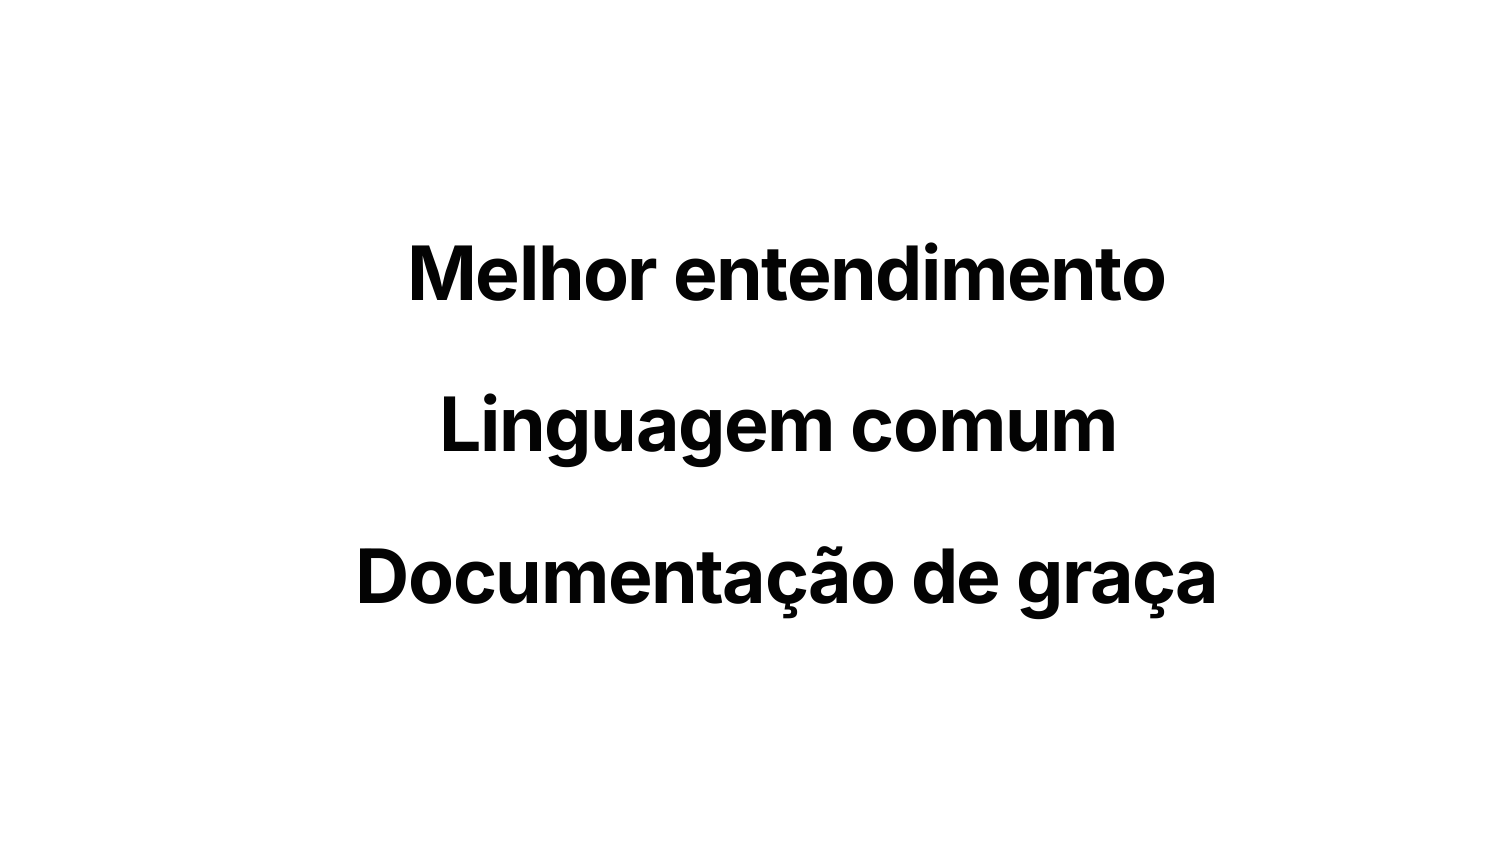

Behavior Driven Development
Melhor entendimento
Linguagem comum
Documentação de graça